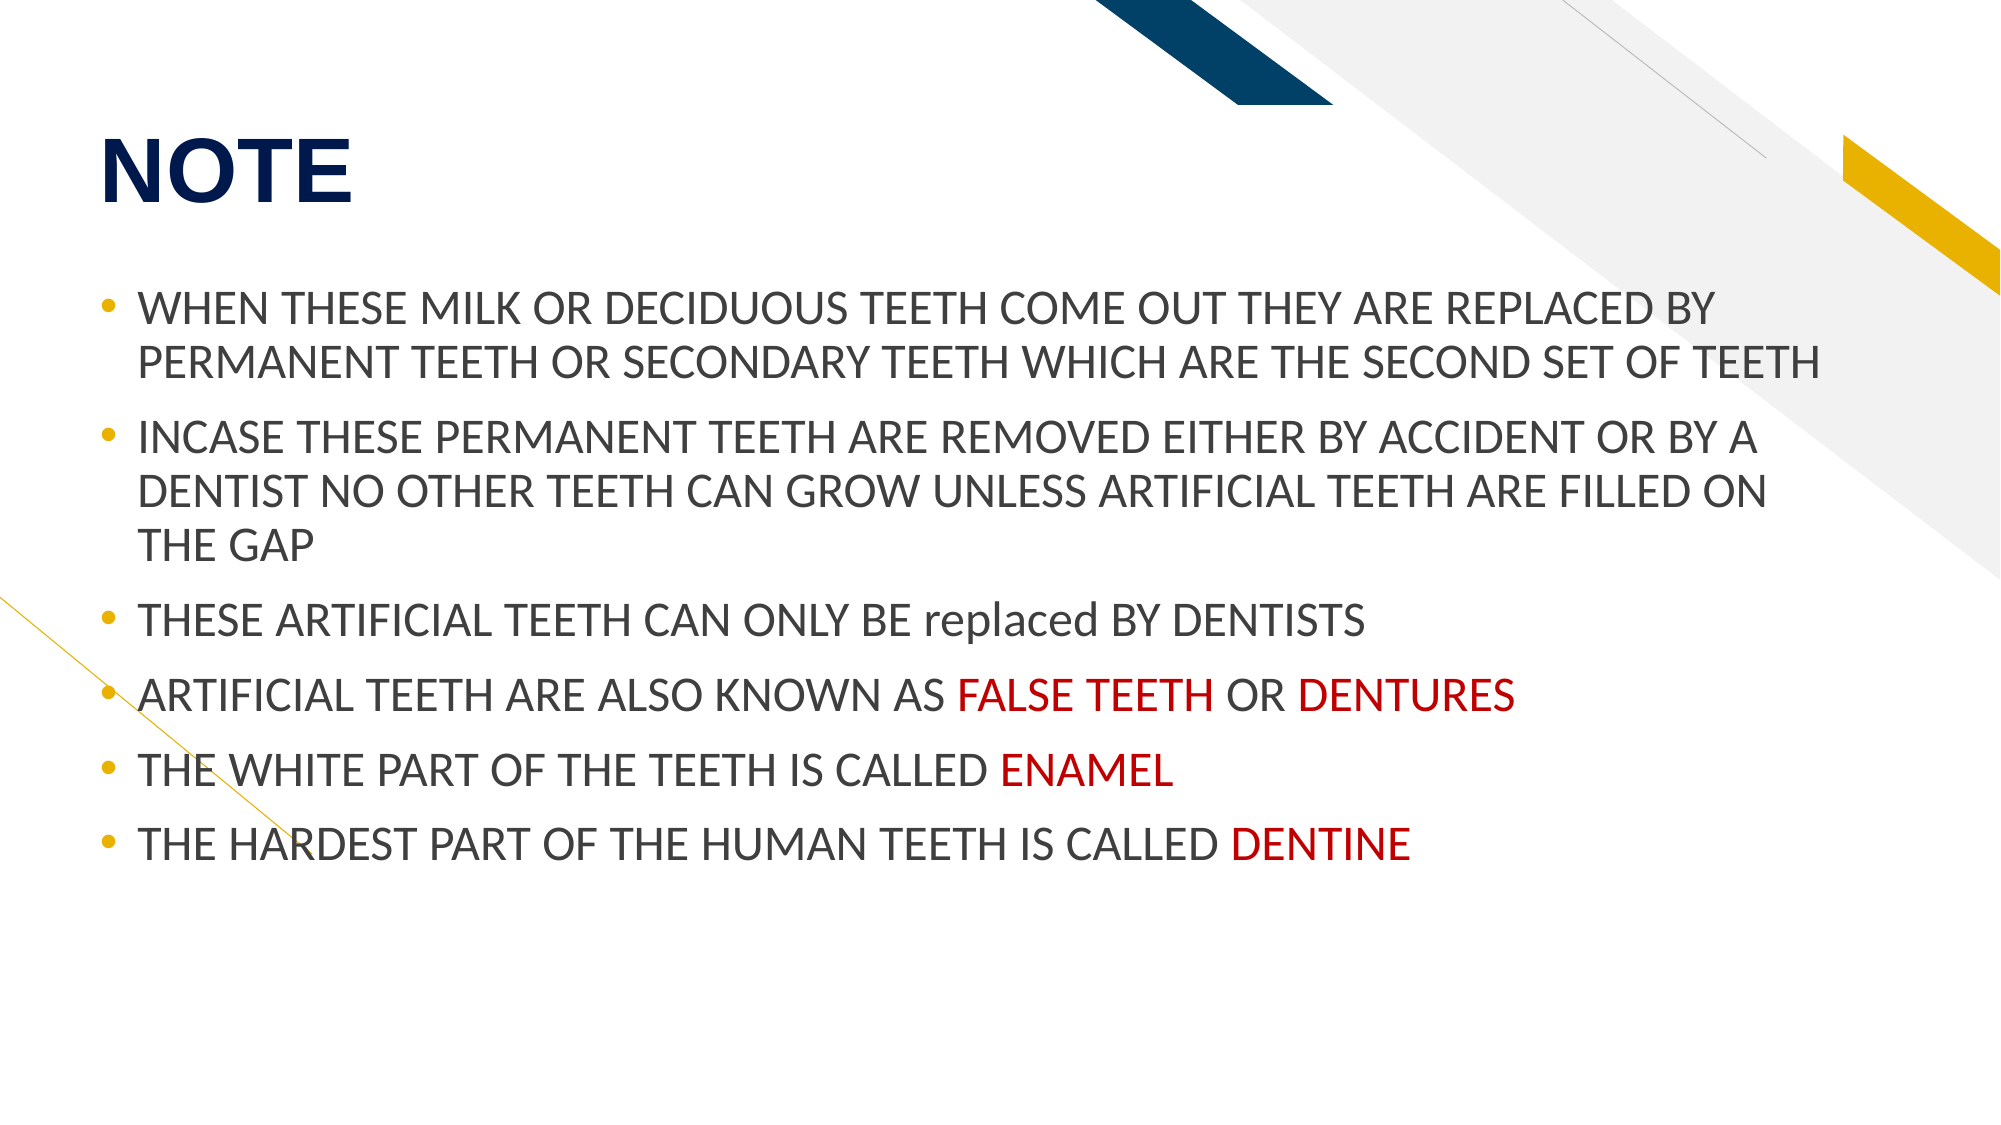

# NOTE
WHEN THESE MILK OR DECIDUOUS TEETH COME OUT THEY ARE REPLACED BY PERMANENT TEETH OR SECONDARY TEETH WHICH ARE THE SECOND SET OF TEETH
INCASE THESE PERMANENT TEETH ARE REMOVED EITHER BY ACCIDENT OR BY A DENTIST NO OTHER TEETH CAN GROW UNLESS ARTIFICIAL TEETH ARE FILLED ON THE GAP
THESE ARTIFICIAL TEETH CAN ONLY BE replaced BY DENTISTS
ARTIFICIAL TEETH ARE ALSO KNOWN AS FALSE TEETH OR DENTURES
THE WHITE PART OF THE TEETH IS CALLED ENAMEL
THE HARDEST PART OF THE HUMAN TEETH IS CALLED DENTINE